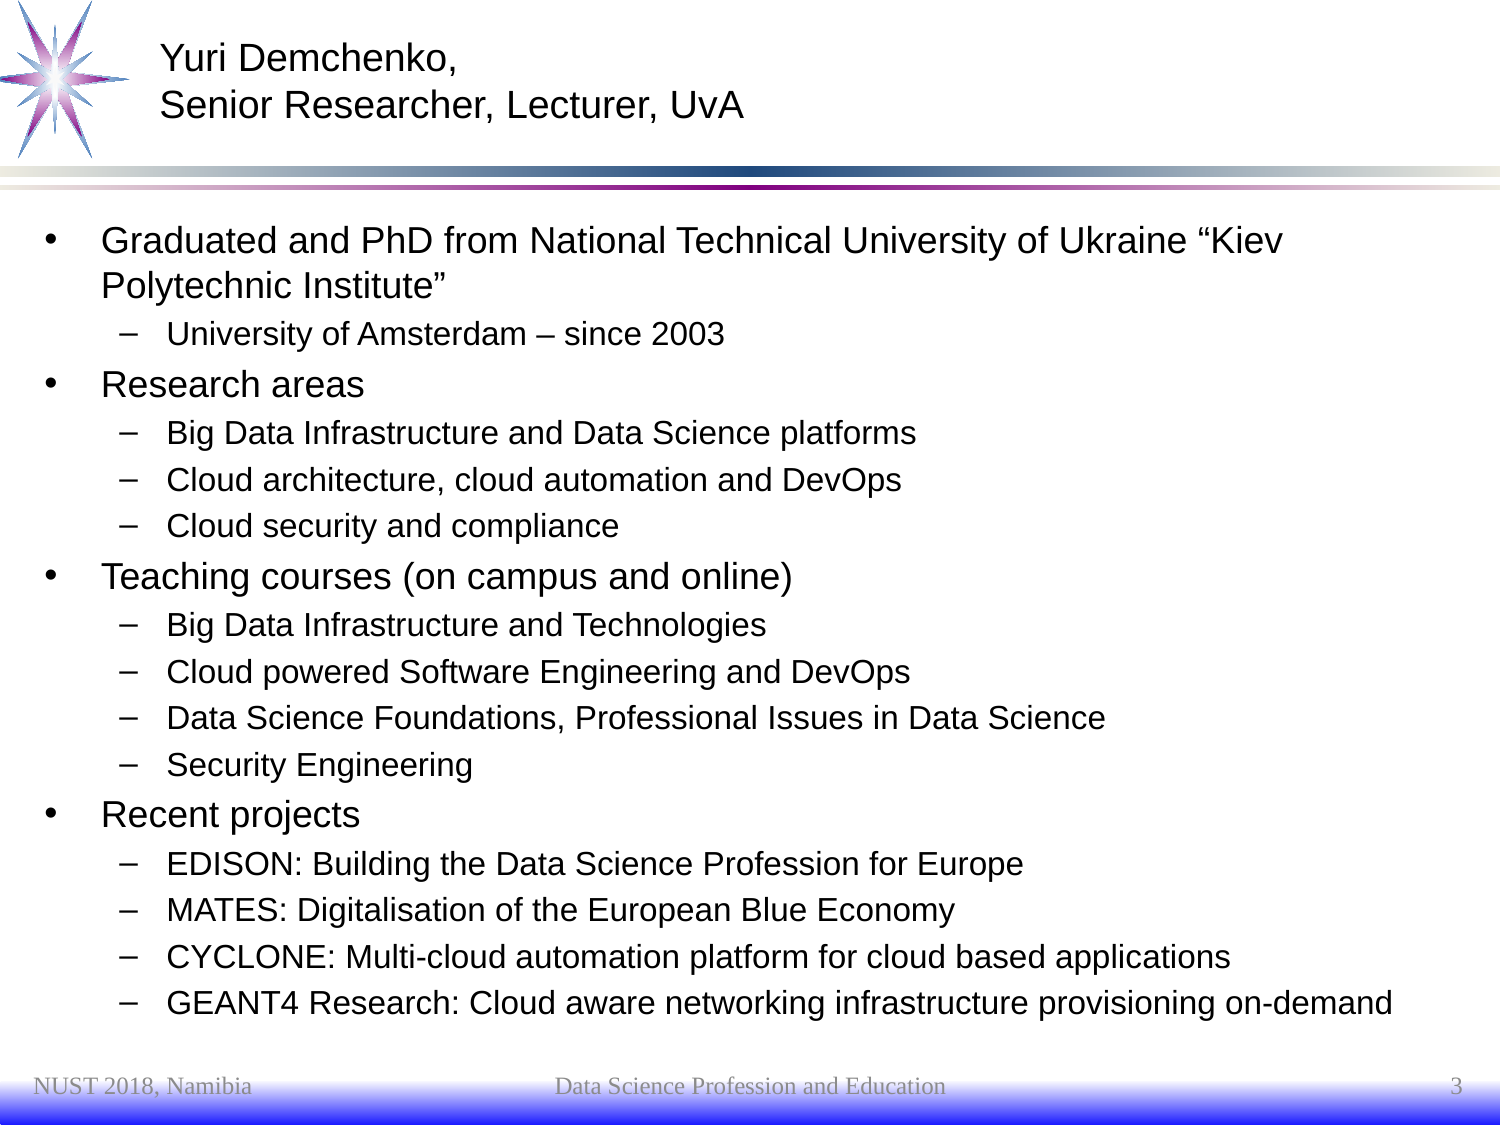

# Yuri Demchenko, Senior Researcher, Lecturer, UvA
Graduated and PhD from National Technical University of Ukraine “Kiev Polytechnic Institute”
University of Amsterdam – since 2003
Research areas
Big Data Infrastructure and Data Science platforms
Cloud architecture, cloud automation and DevOps
Cloud security and compliance
Teaching courses (on campus and online)
Big Data Infrastructure and Technologies
Cloud powered Software Engineering and DevOps
Data Science Foundations, Professional Issues in Data Science
Security Engineering
Recent projects
EDISON: Building the Data Science Profession for Europe
MATES: Digitalisation of the European Blue Economy
CYCLONE: Multi-cloud automation platform for cloud based applications
GEANT4 Research: Cloud aware networking infrastructure provisioning on-demand

NUST 2018, Namibia
Data Science Profession and Education
3